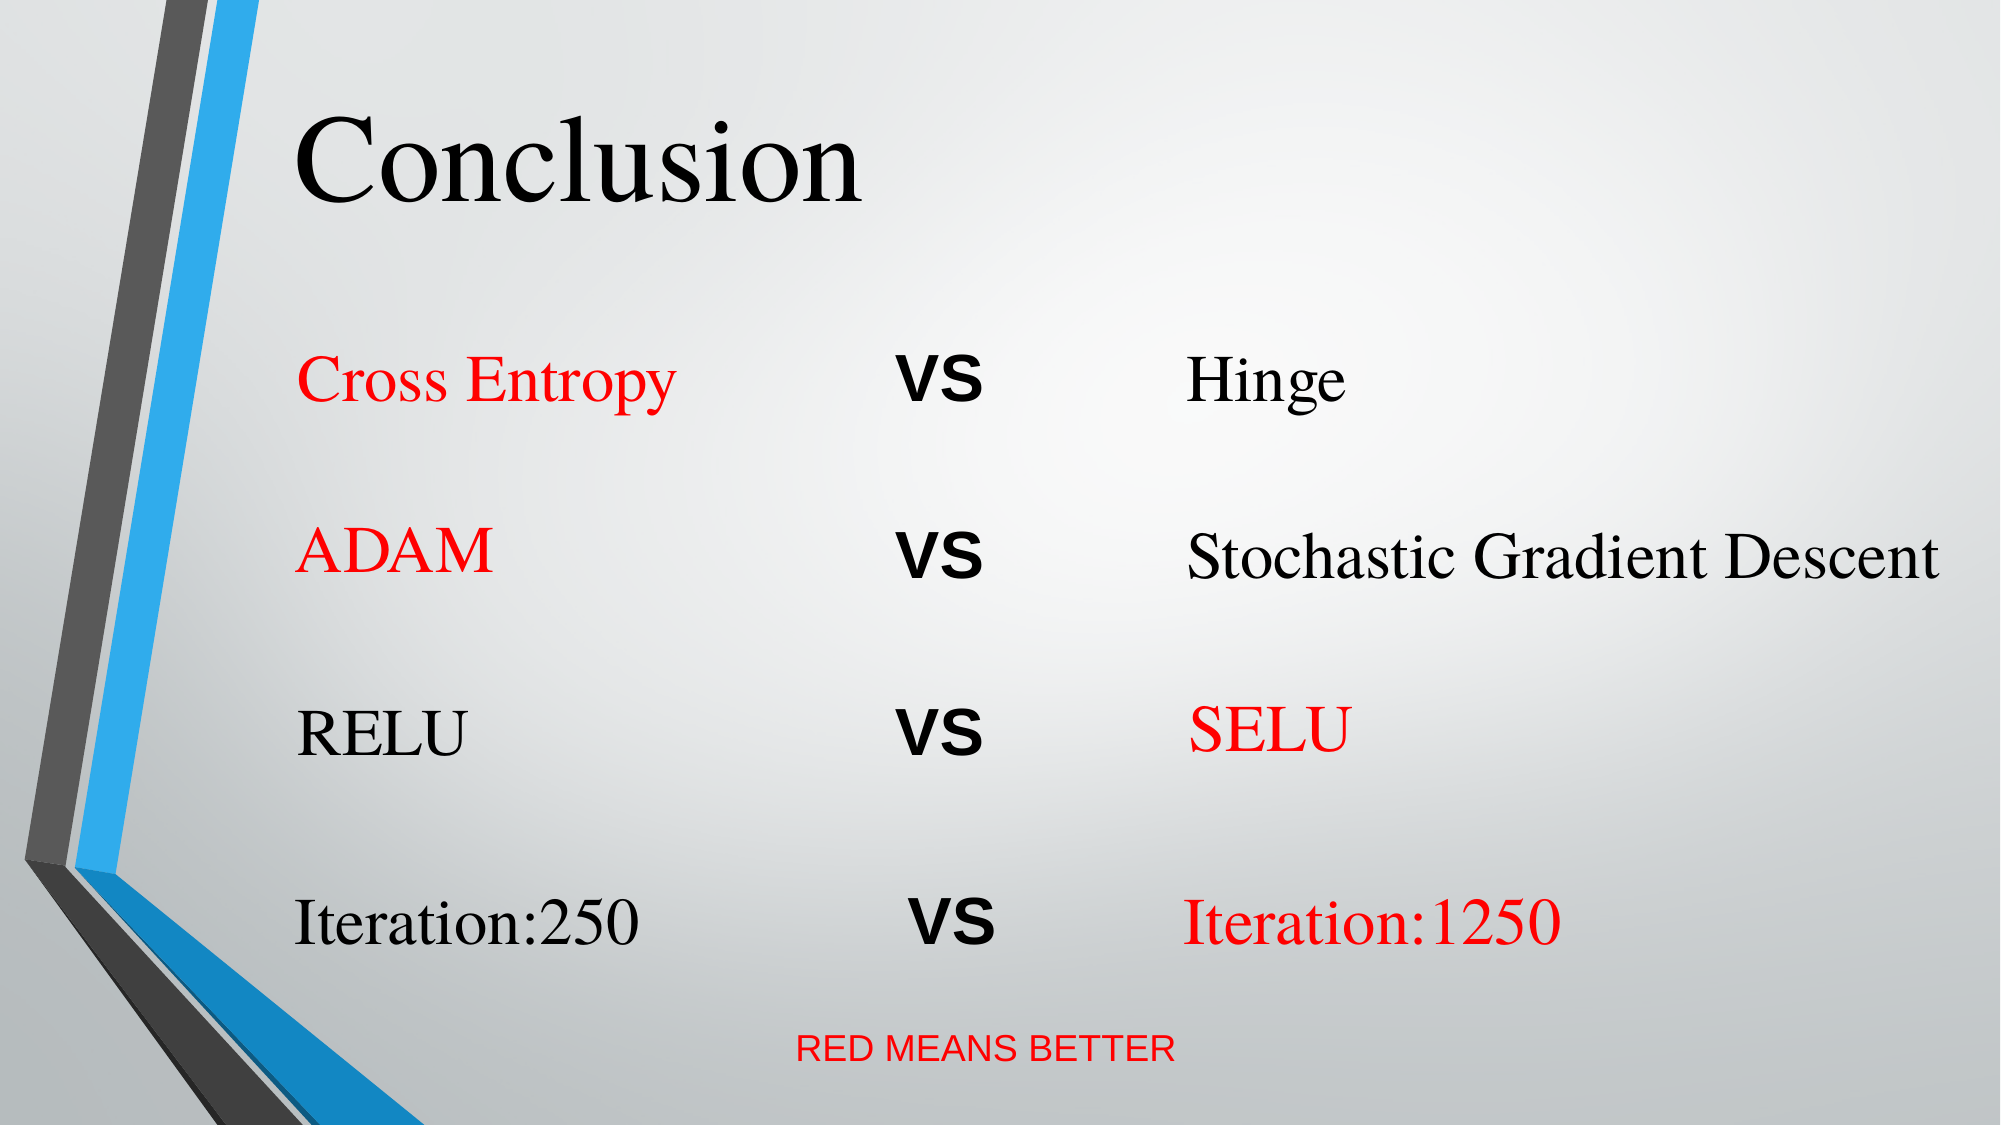

Conclusion
Cross Entropy
VS
Hinge
ADAM
VS
Stochastic Gradient Descent
SELU
RELU
VS
Iteration:250
VS
Iteration:1250
RED MEANS BETTER